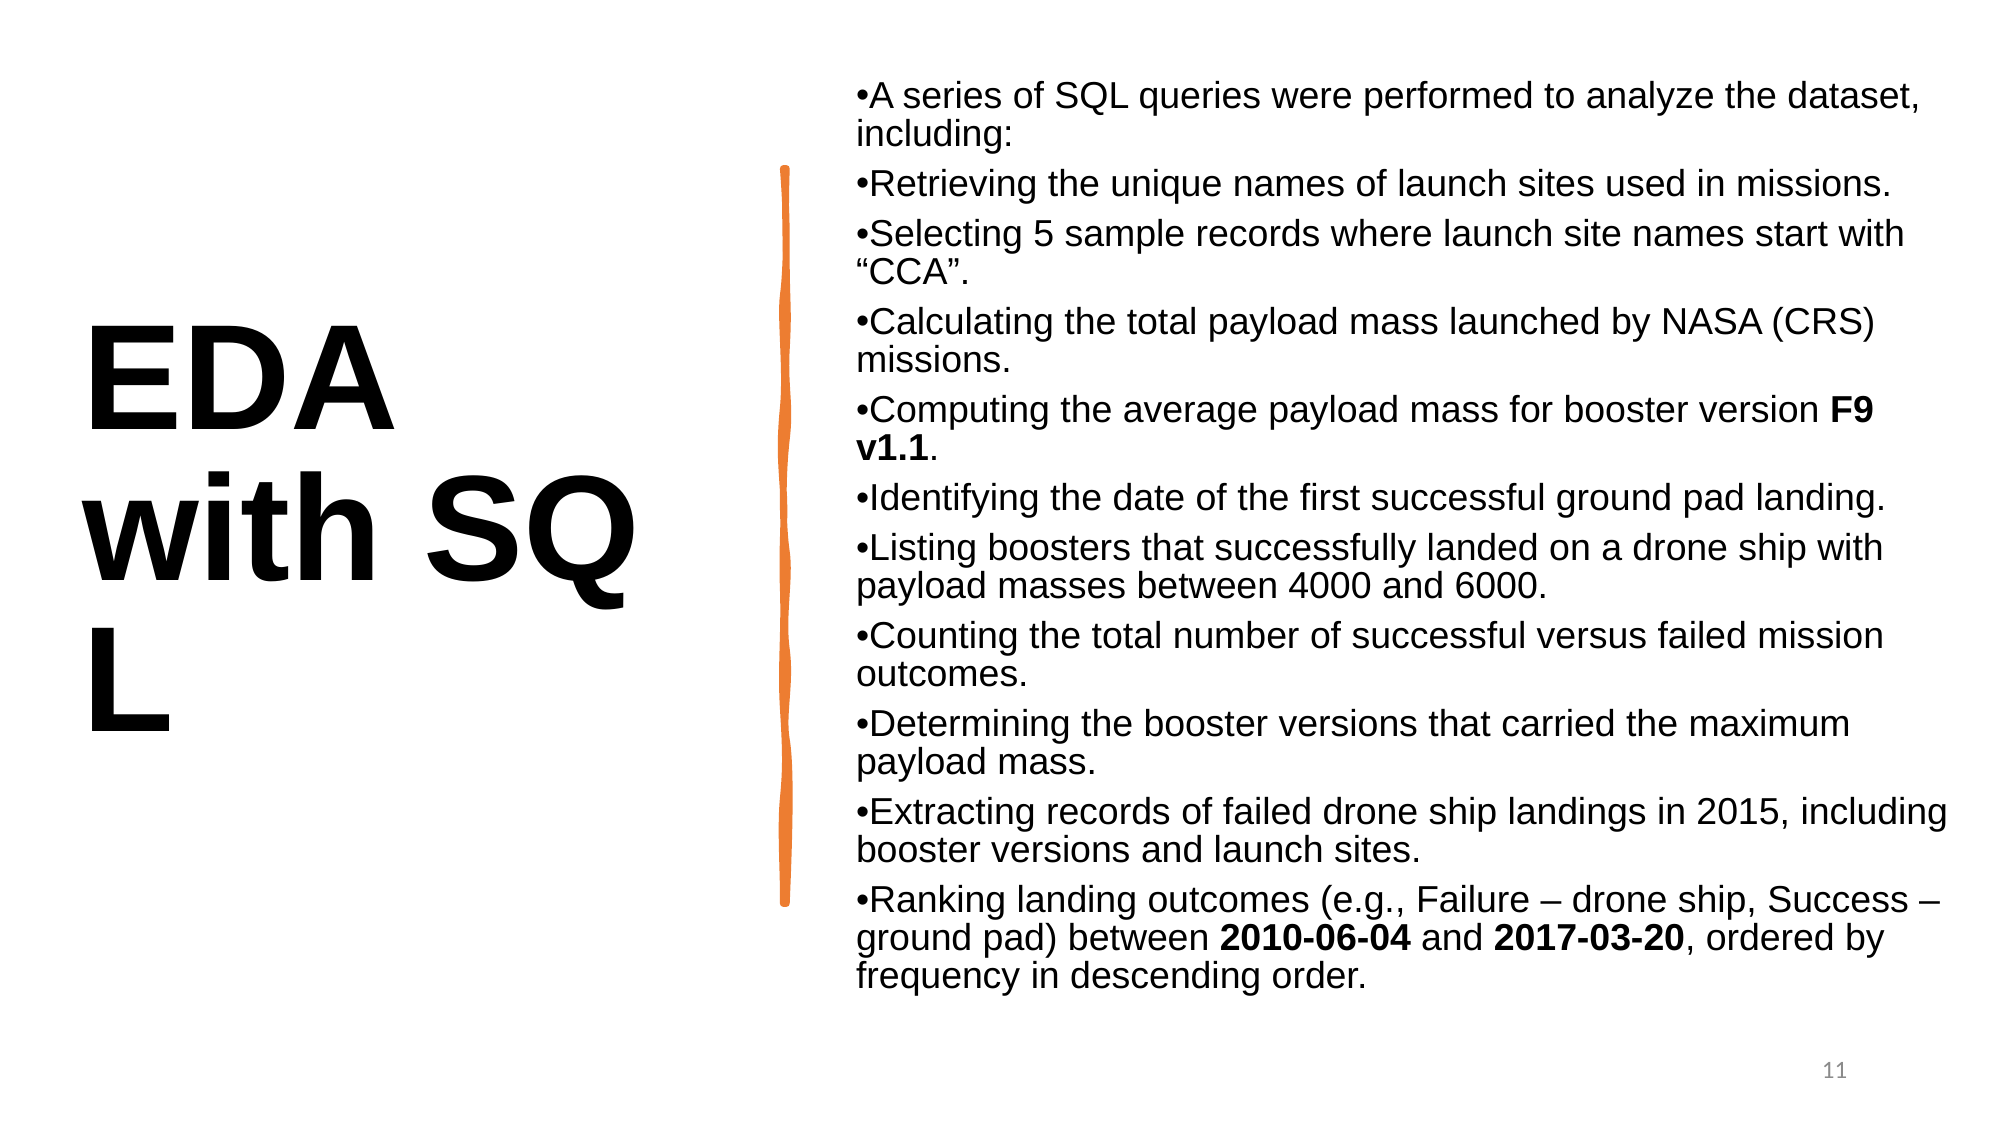

A series of SQL queries were performed to analyze the dataset, including:
Retrieving the unique names of launch sites used in missions.
Selecting 5 sample records where launch site names start with “CCA”.
Calculating the total payload mass launched by NASA (CRS) missions.
Computing the average payload mass for booster version F9 v1.1.
Identifying the date of the first successful ground pad landing.
Listing boosters that successfully landed on a drone ship with payload masses between 4000 and 6000.
Counting the total number of successful versus failed mission outcomes.
Determining the booster versions that carried the maximum payload mass.
Extracting records of failed drone ship landings in 2015, including booster versions and launch sites.
Ranking landing outcomes (e.g., Failure – drone ship, Success – ground pad) between 2010-06-04 and 2017-03-20, ordered by frequency in descending order.
EDA with SQL

11